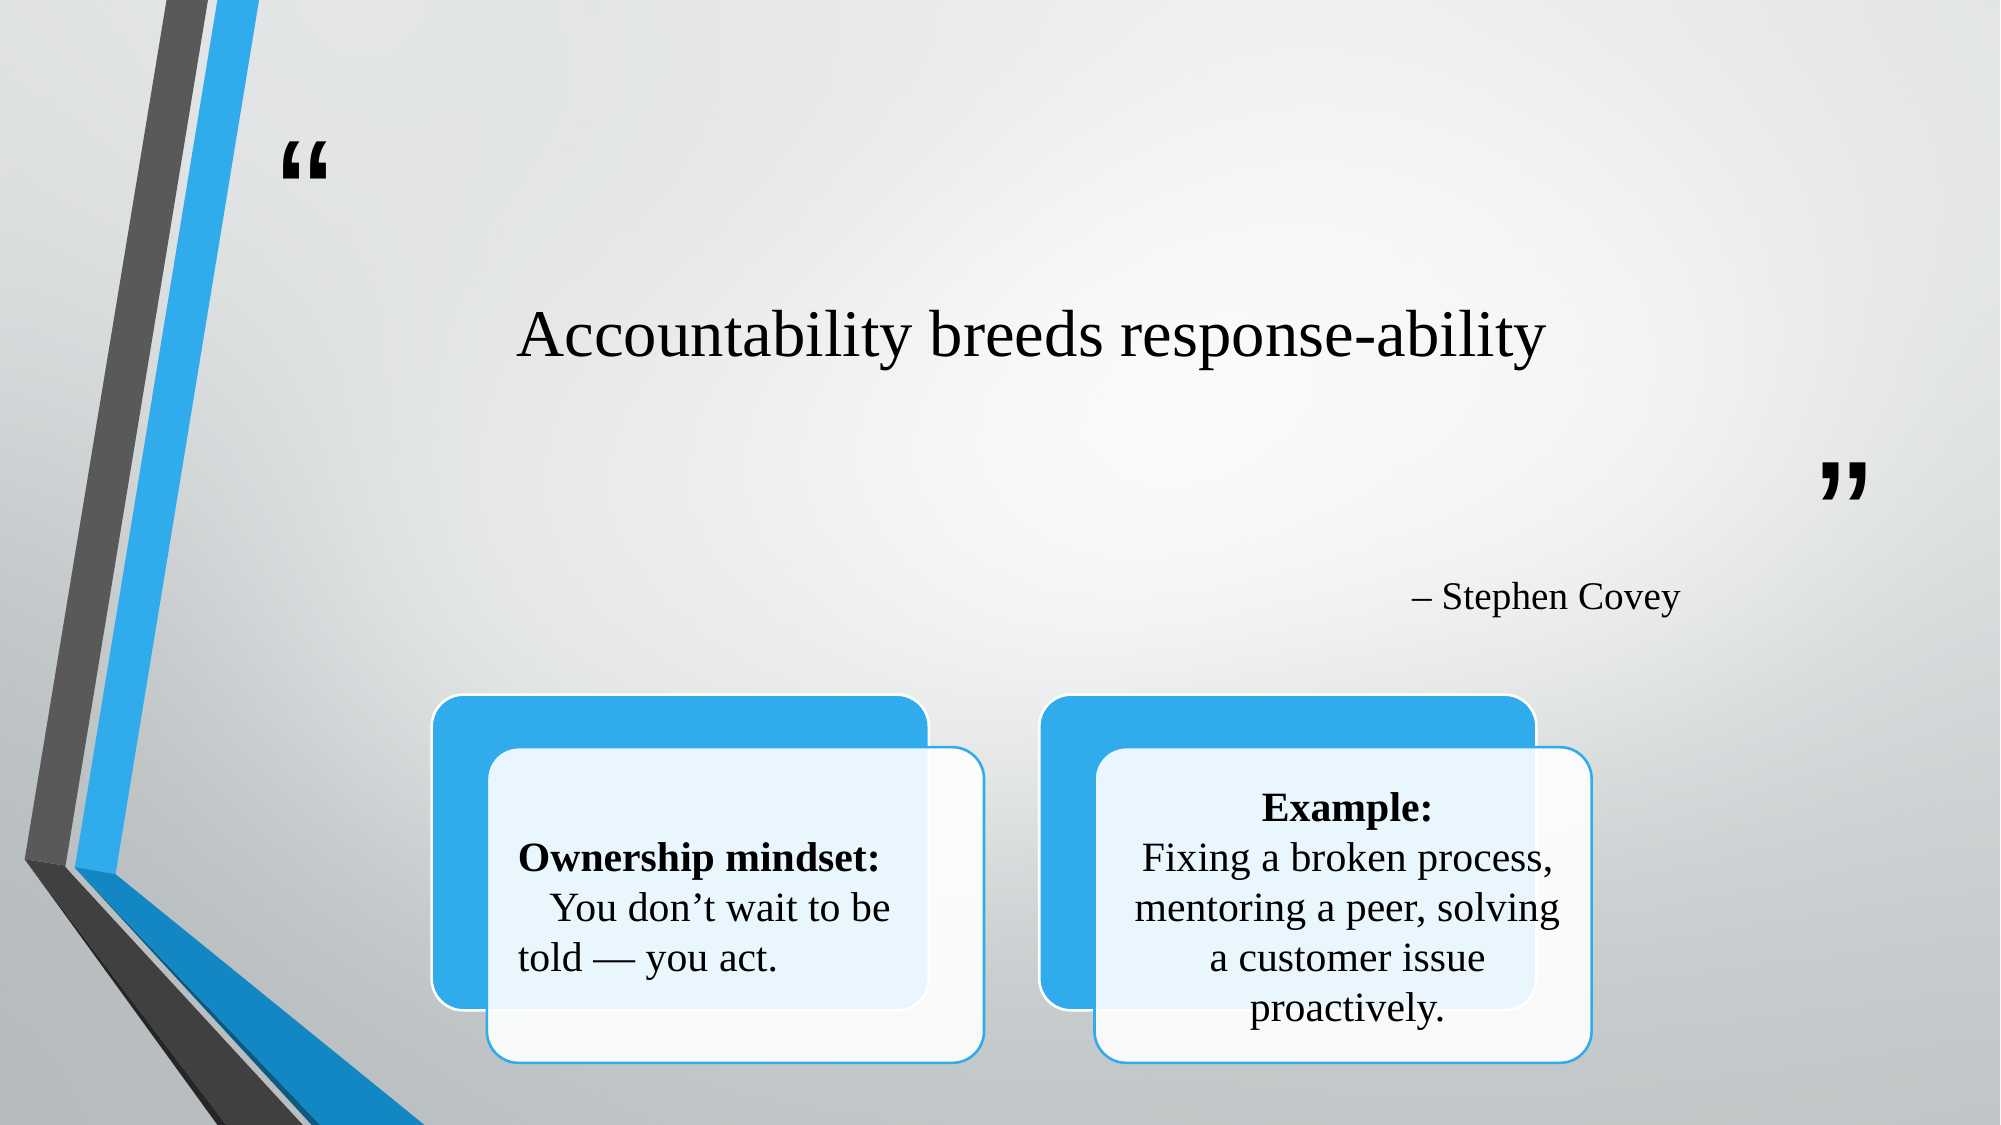

# Accountability breeds response-ability
– Stephen Covey
Ownership mindset:
   You don’t wait to be told — you act.
Example:
Fixing a broken process, mentoring a peer, solving a customer issue proactively.